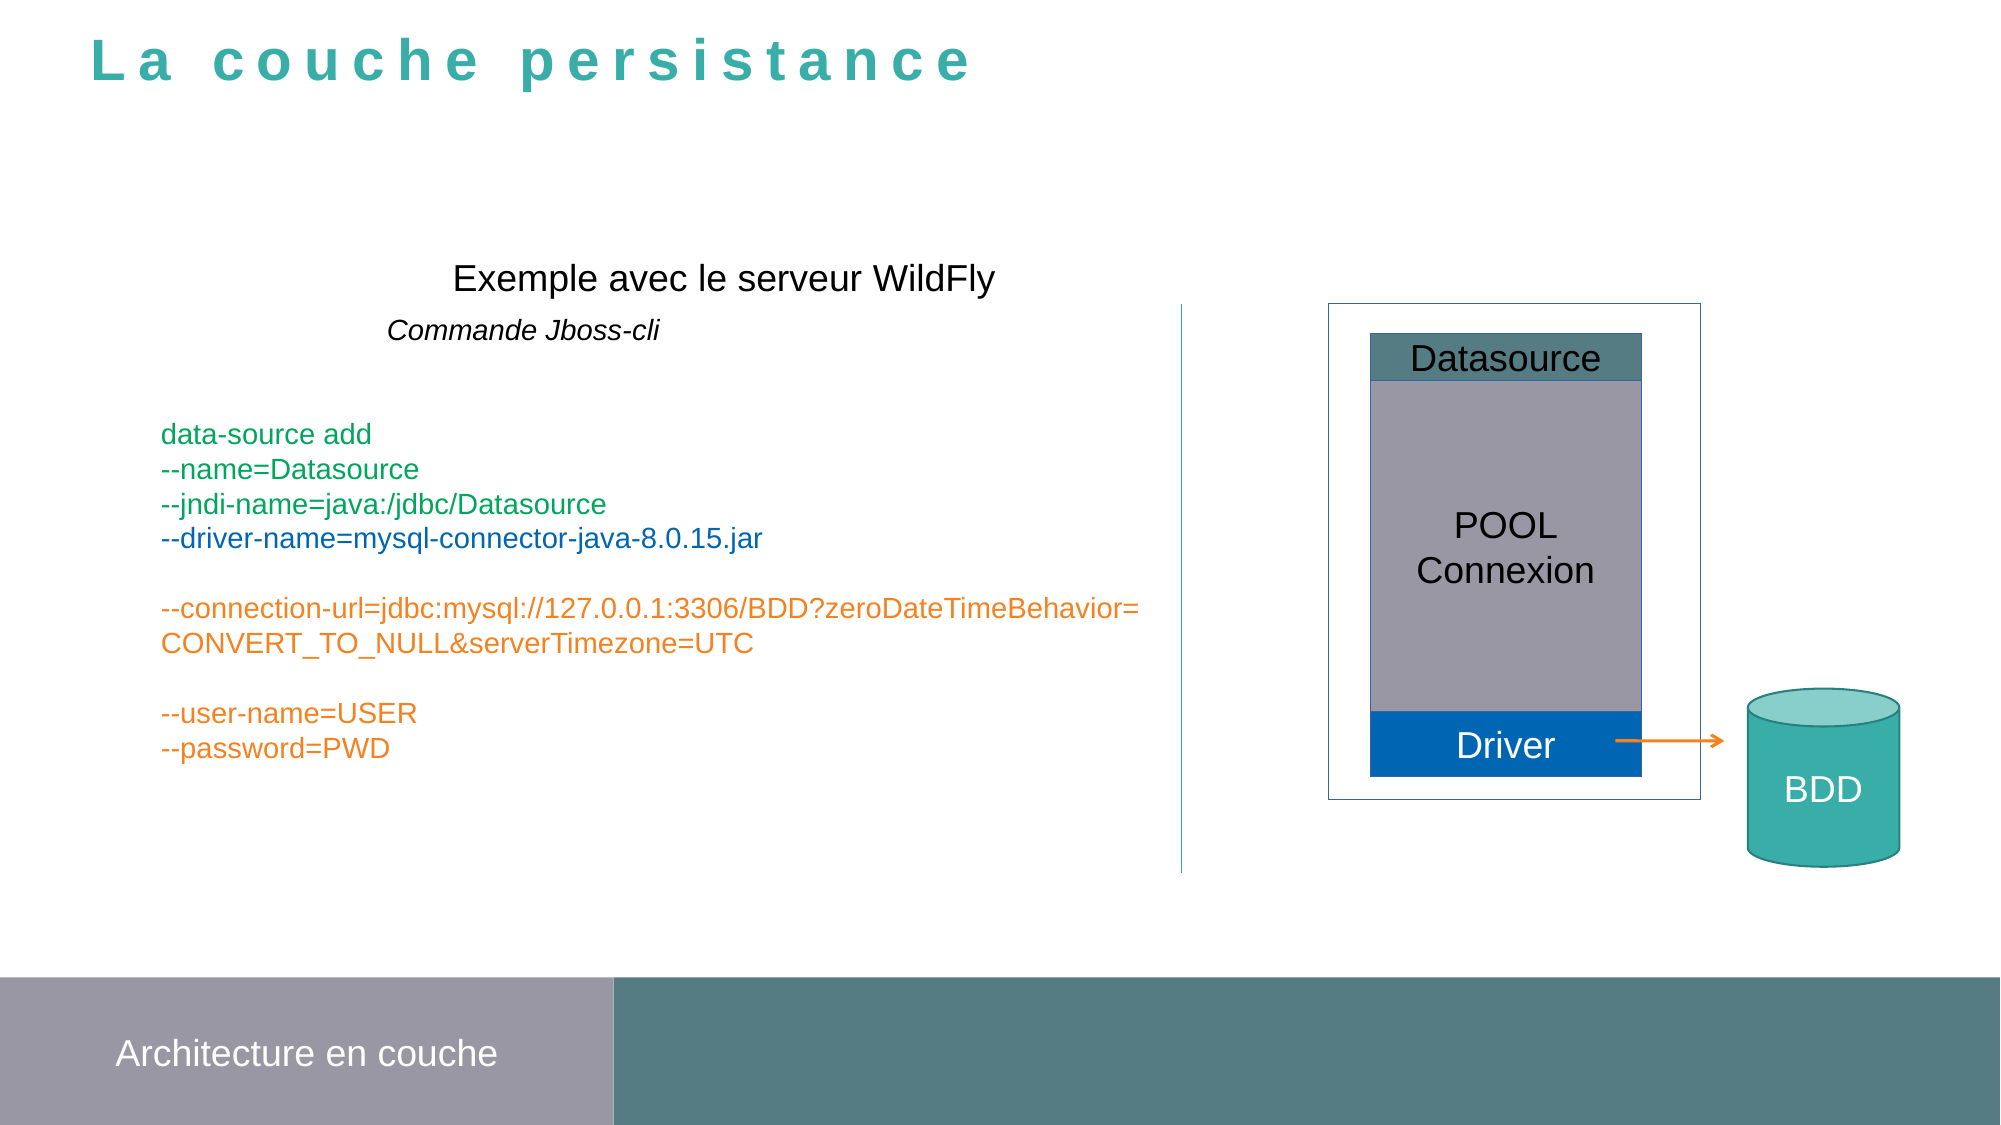

La couche persistance
Exemple avec le serveur WildFly
Commande Jboss-cli

Datasource
POOL
Connexion
data-source add
--name=Datasource
--jndi-name=java:/jdbc/Datasource
--driver-name=mysql-connector-java-8.0.15.jar

--connection-url=jdbc:mysql://127.0.0.1:3306/BDD?zeroDateTimeBehavior=
CONVERT_TO_NULL&serverTimezone=UTC

--user-name=USER
--password=PWD
BDD
Driver

Architecture en couche